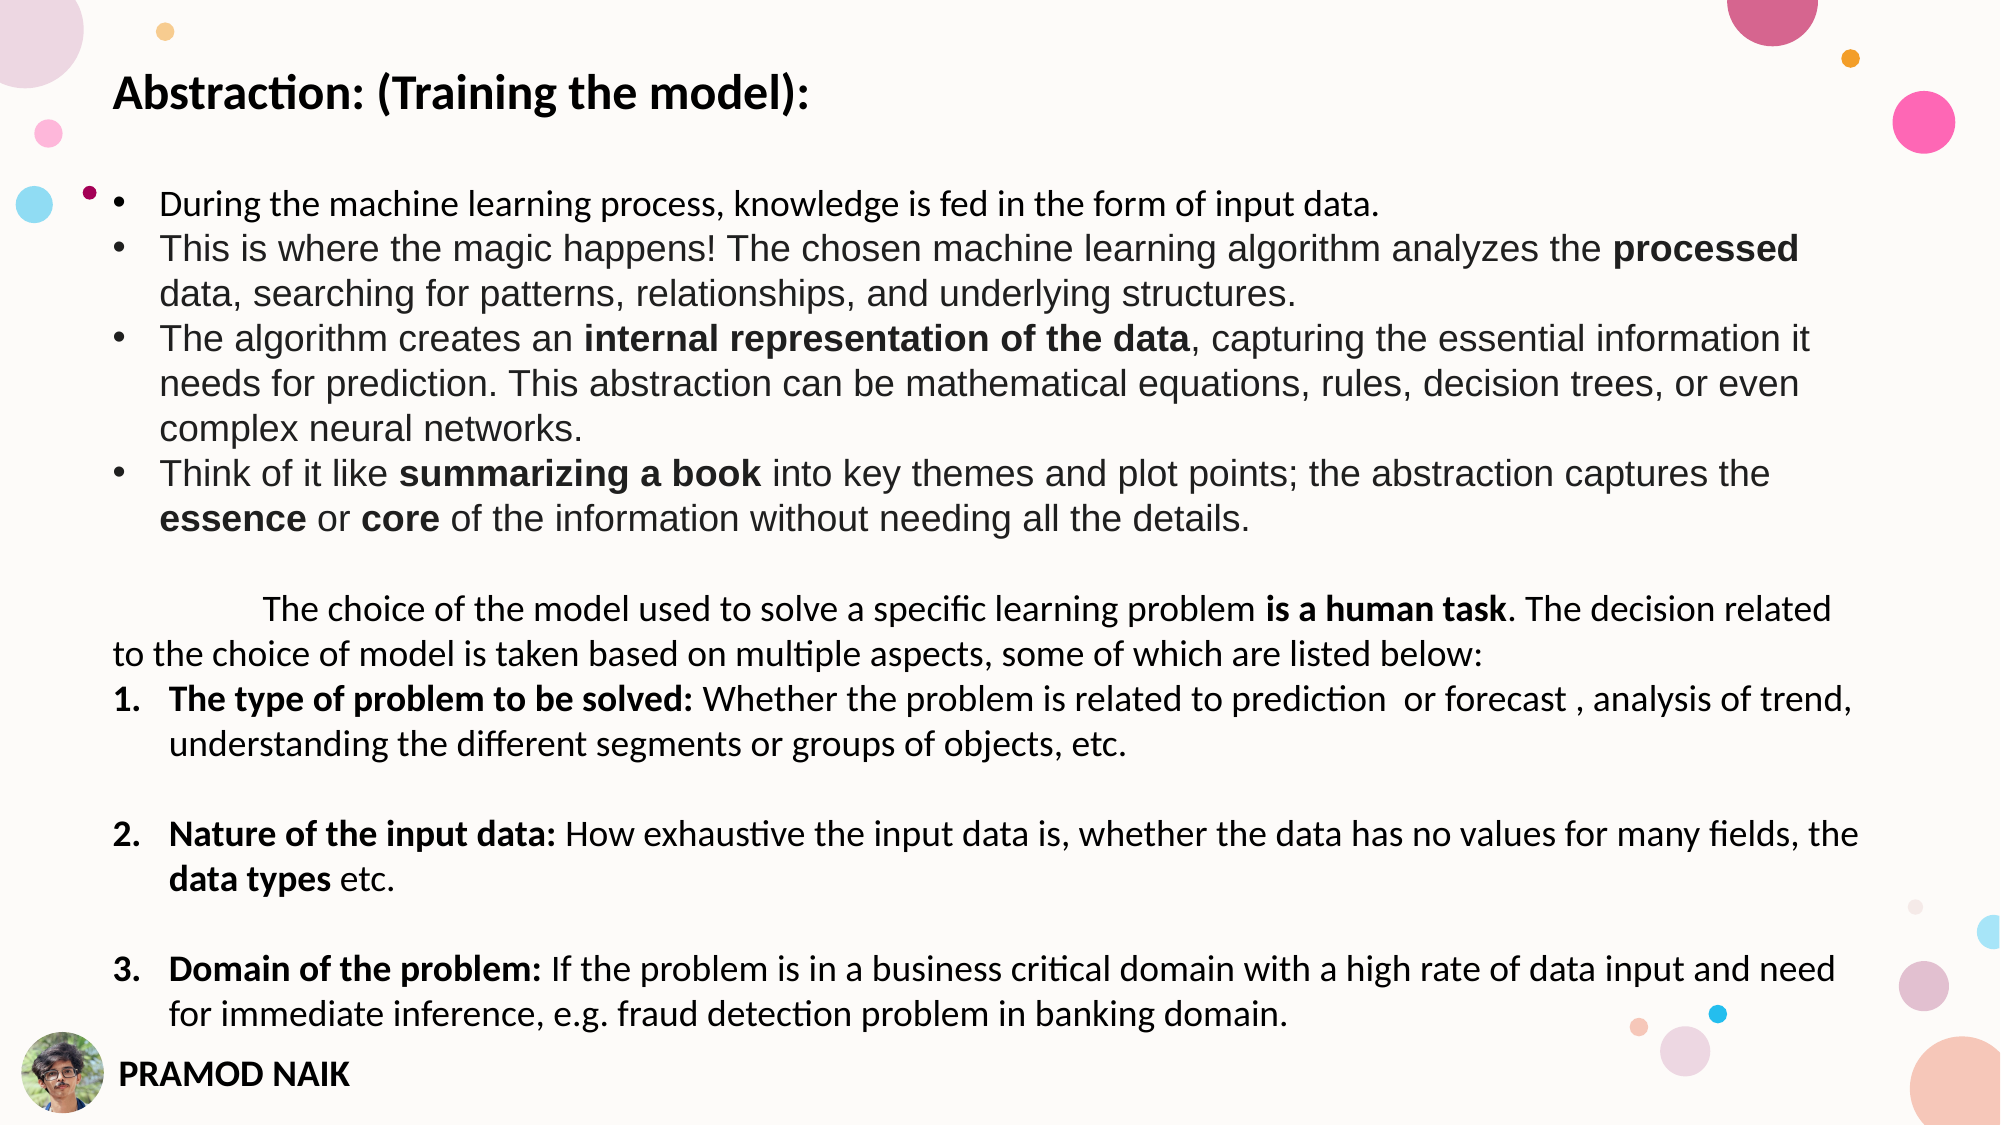

Abstraction: (Training the model):

During the machine learning process, knowledge is fed in the form of input data.
This is where the magic happens! The chosen machine learning algorithm analyzes the processed data, searching for patterns, relationships, and underlying structures.
The algorithm creates an internal representation of the data, capturing the essential information it needs for prediction. This abstraction can be mathematical equations, rules, decision trees, or even complex neural networks.
Think of it like summarizing a book into key themes and plot points; the abstraction captures the essence or core of the information without needing all the details.

	The choice of the model used to solve a specific learning problem is a human task. The decision related to the choice of model is taken based on multiple aspects, some of which are listed below:
The type of problem to be solved: Whether the problem is related to prediction  or forecast , analysis of trend, understanding the different segments or groups of objects, etc.

Nature of the input data: How exhaustive the input data is, whether the data has no values for many fields, the data types etc.

Domain of the problem: If the problem is in a business critical domain with a high rate of data input and need for immediate inference, e.g. fraud detection problem in banking domain.